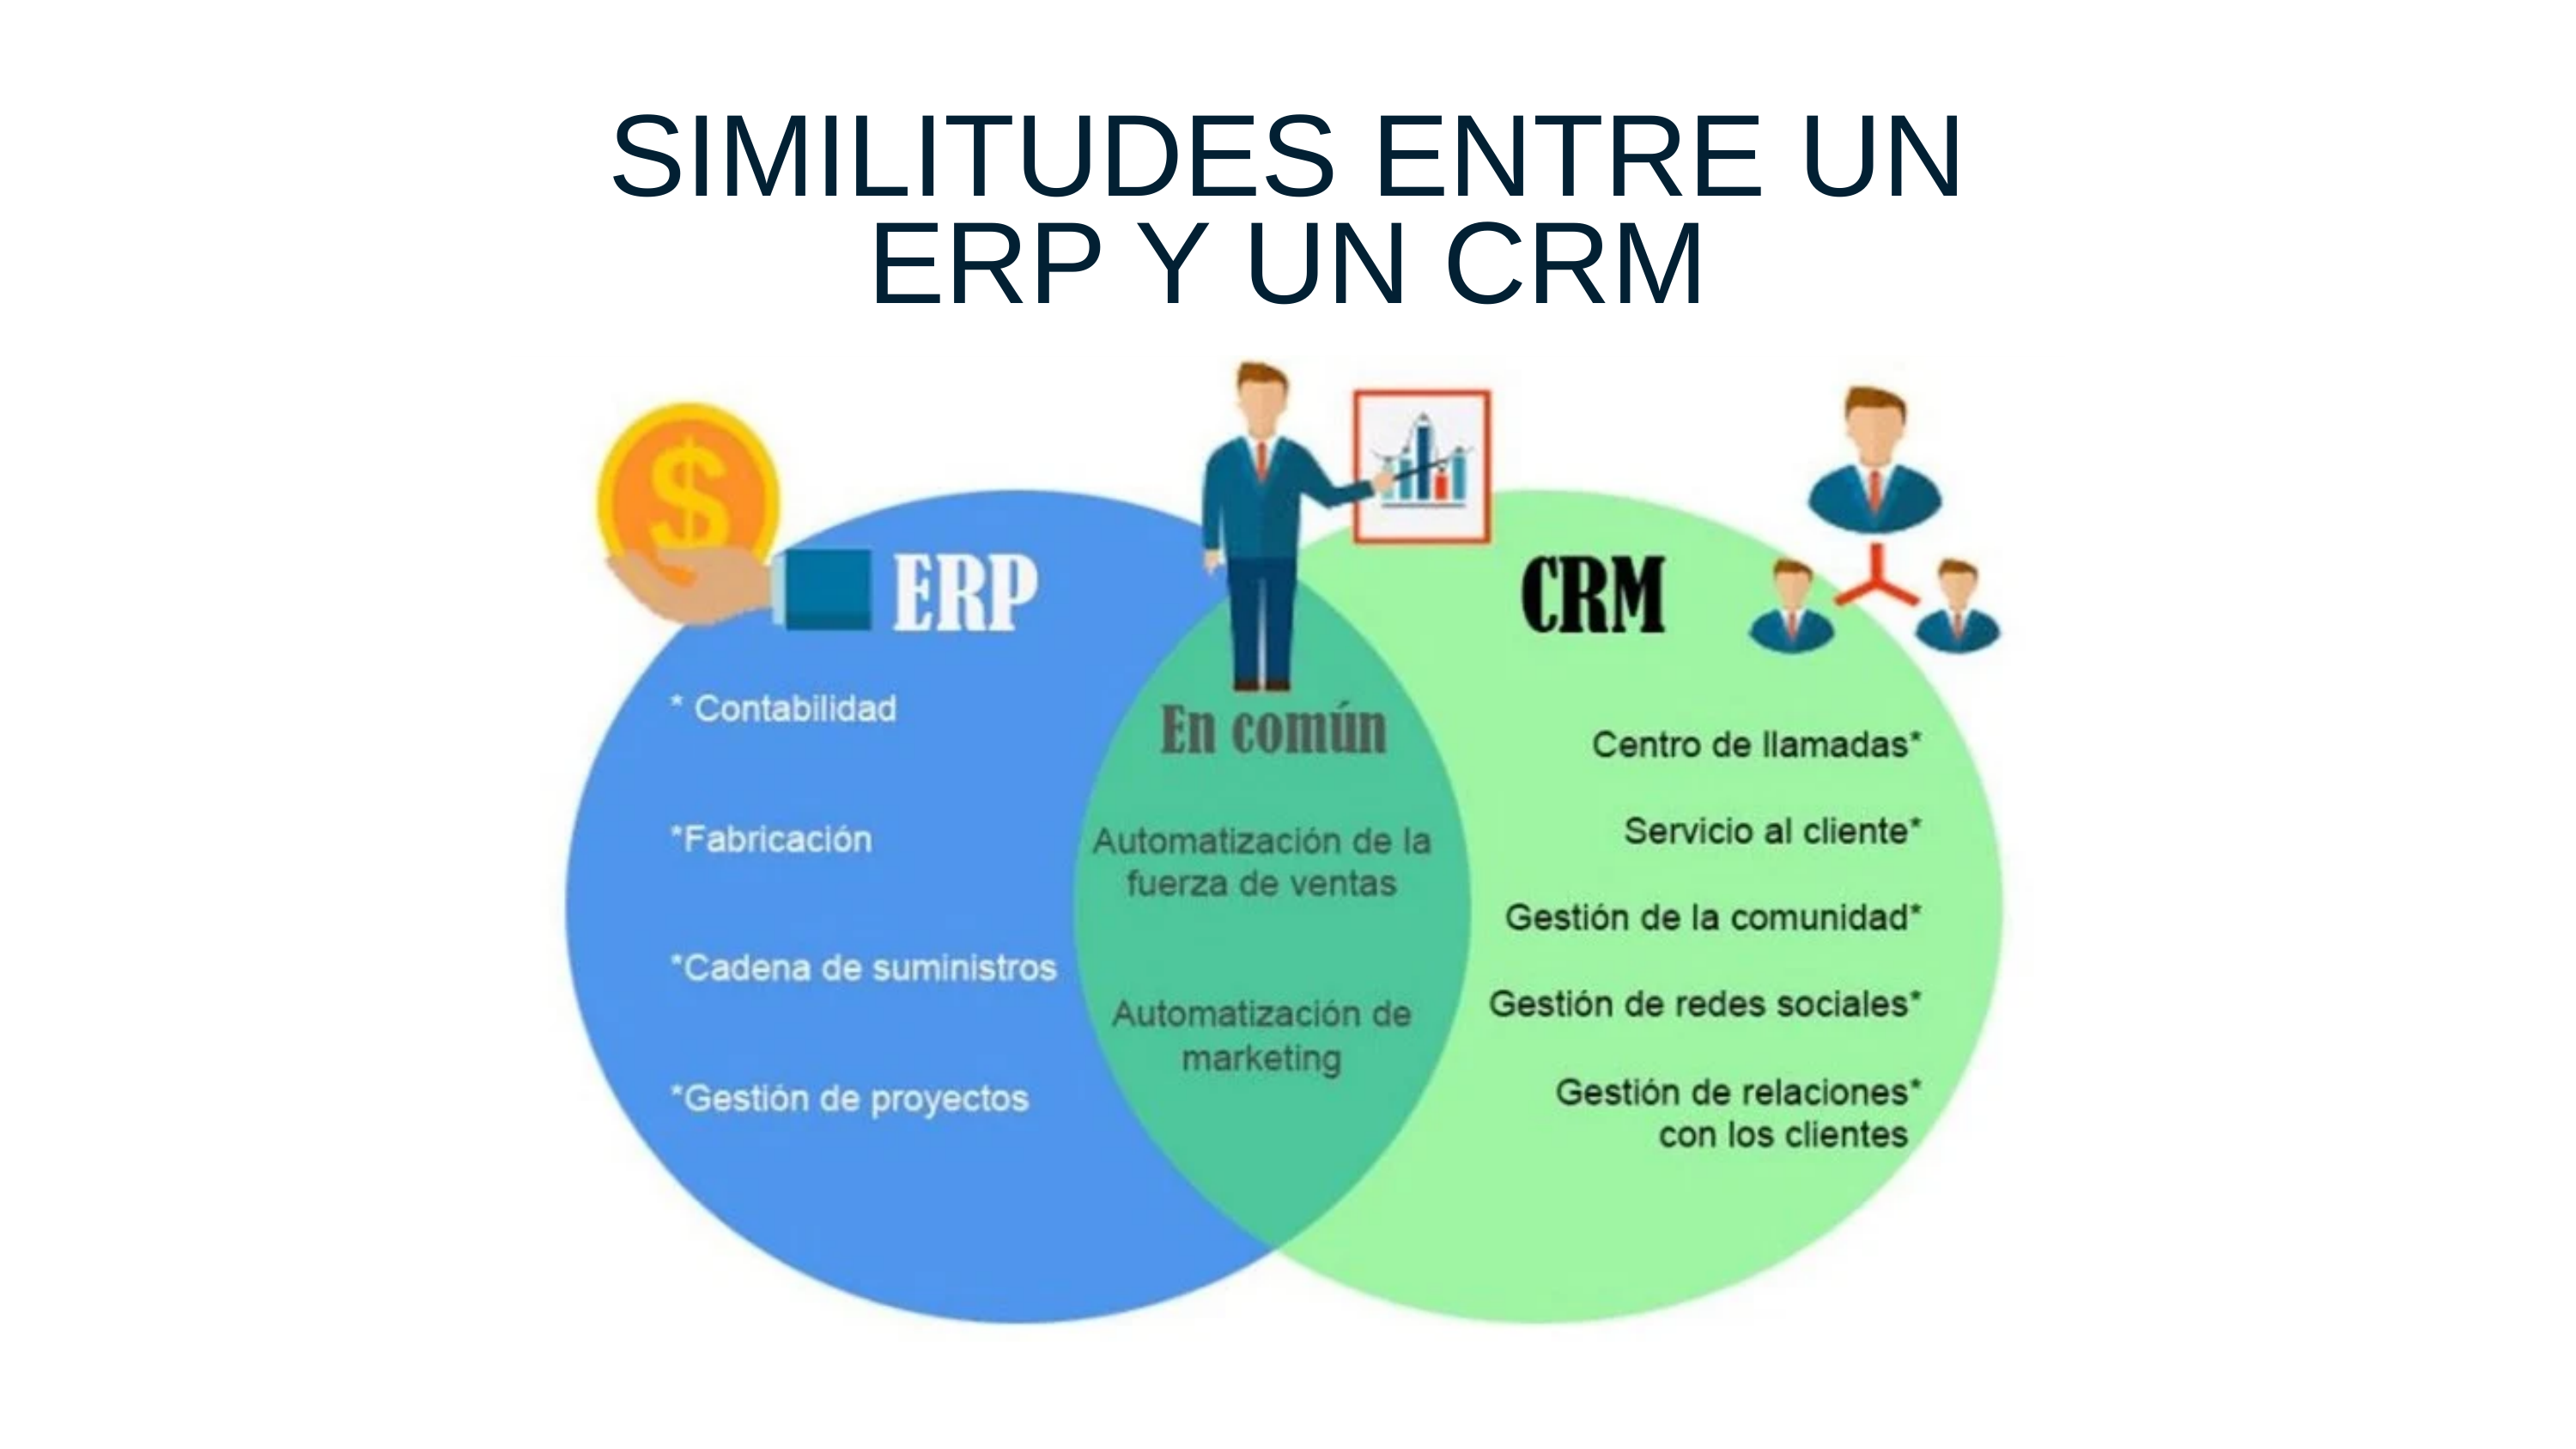

SIMILITUDES ENTRE UN ERP Y UN CRM